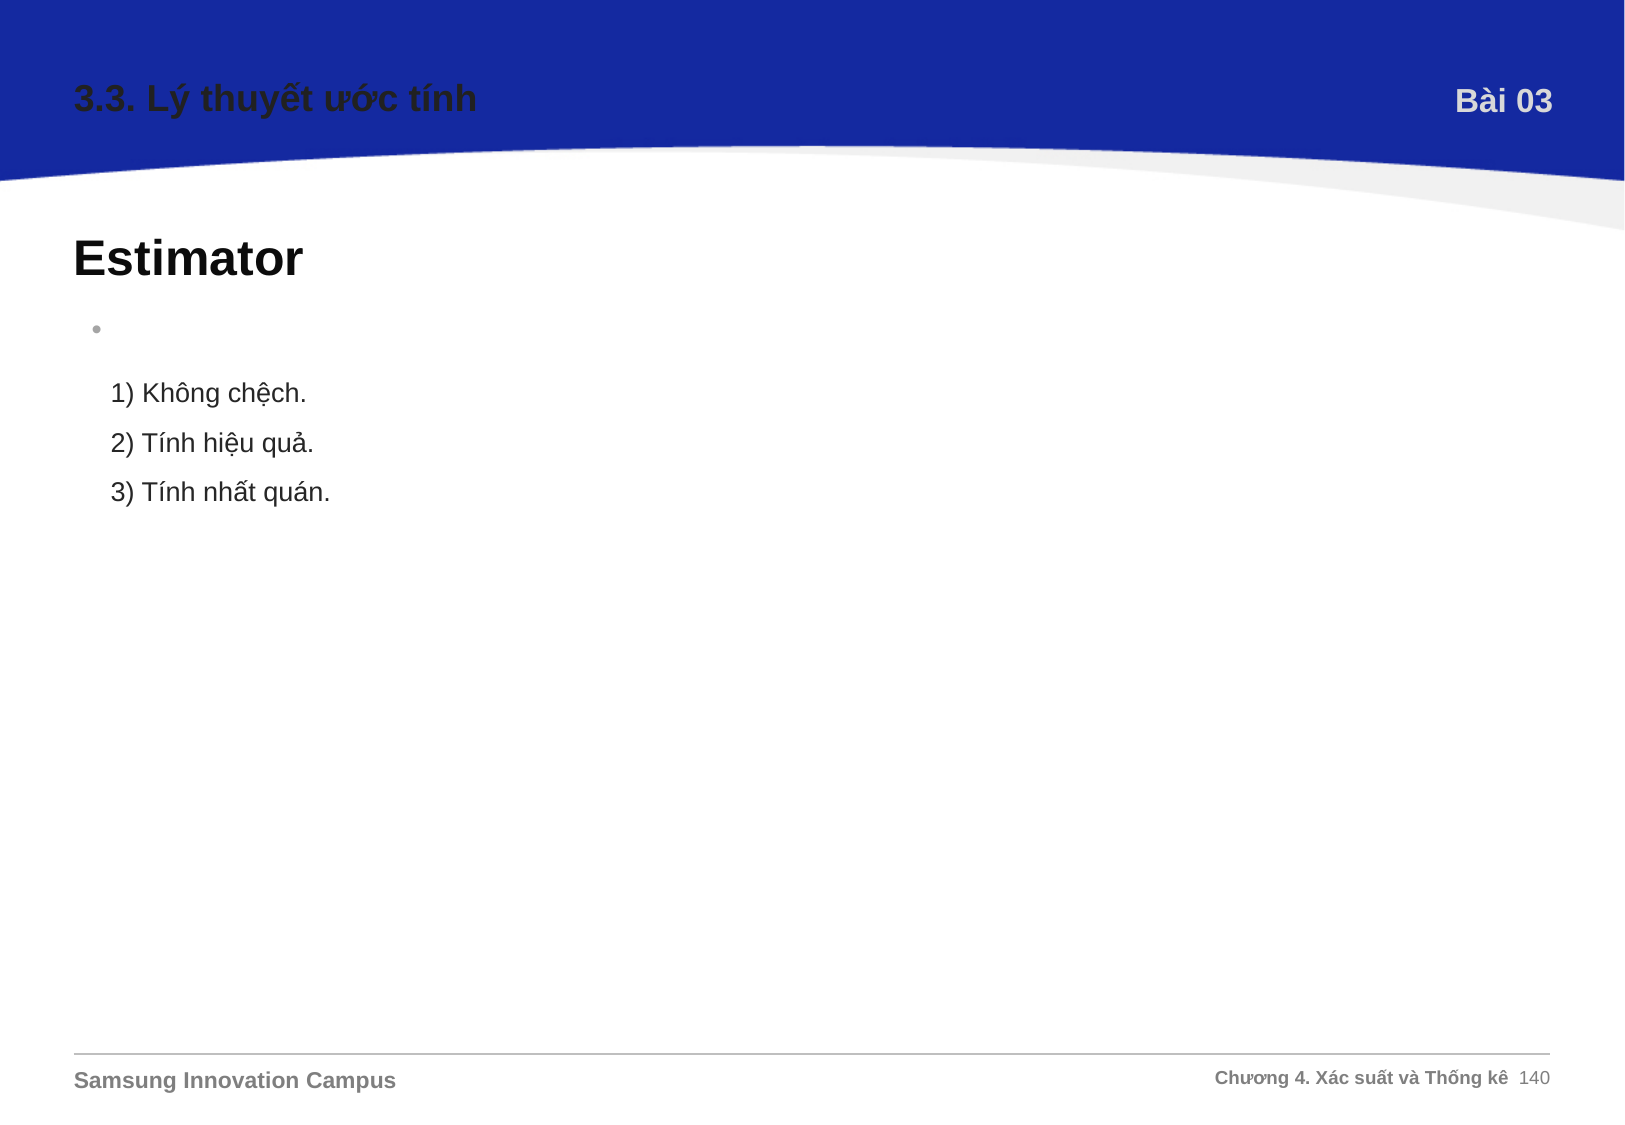

3.3. Lý thuyết ước tính
Bài 03
Estimator
Điều gì tạo nên một công thức ước lượng “tốt”?
1) Không chệch.
2) Tính hiệu quả.
3) Tính nhất quán.